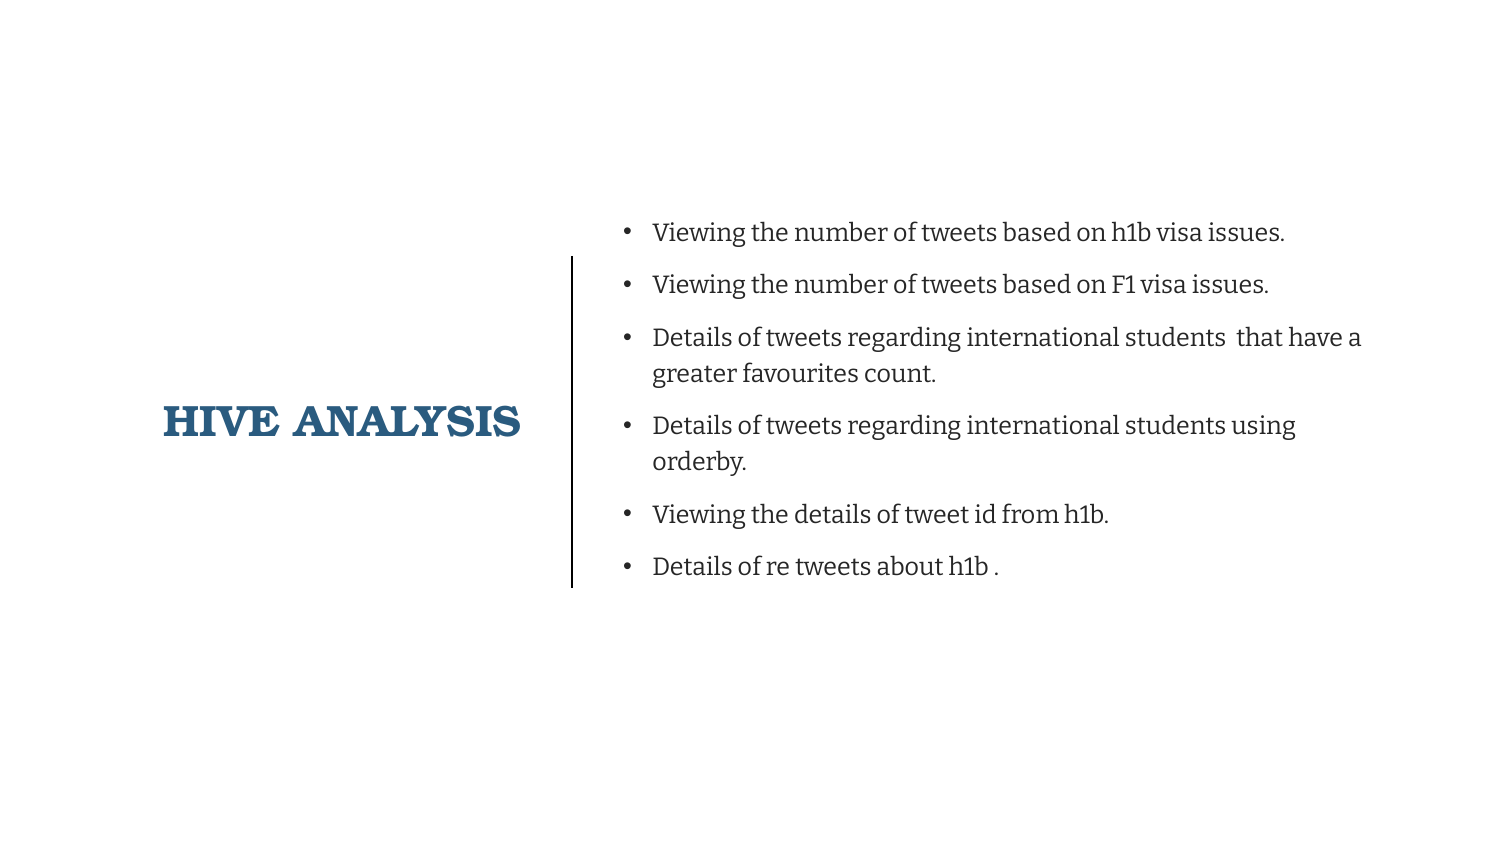

# HIVE ANALYSIS
Viewing the number of tweets based on h1b visa issues.
Viewing the number of tweets based on F1 visa issues.
Details of tweets regarding international students  that have a greater favourites count.
Details of tweets regarding international students using orderby.
Viewing the details of tweet id from h1b.
Details of re tweets about h1b .